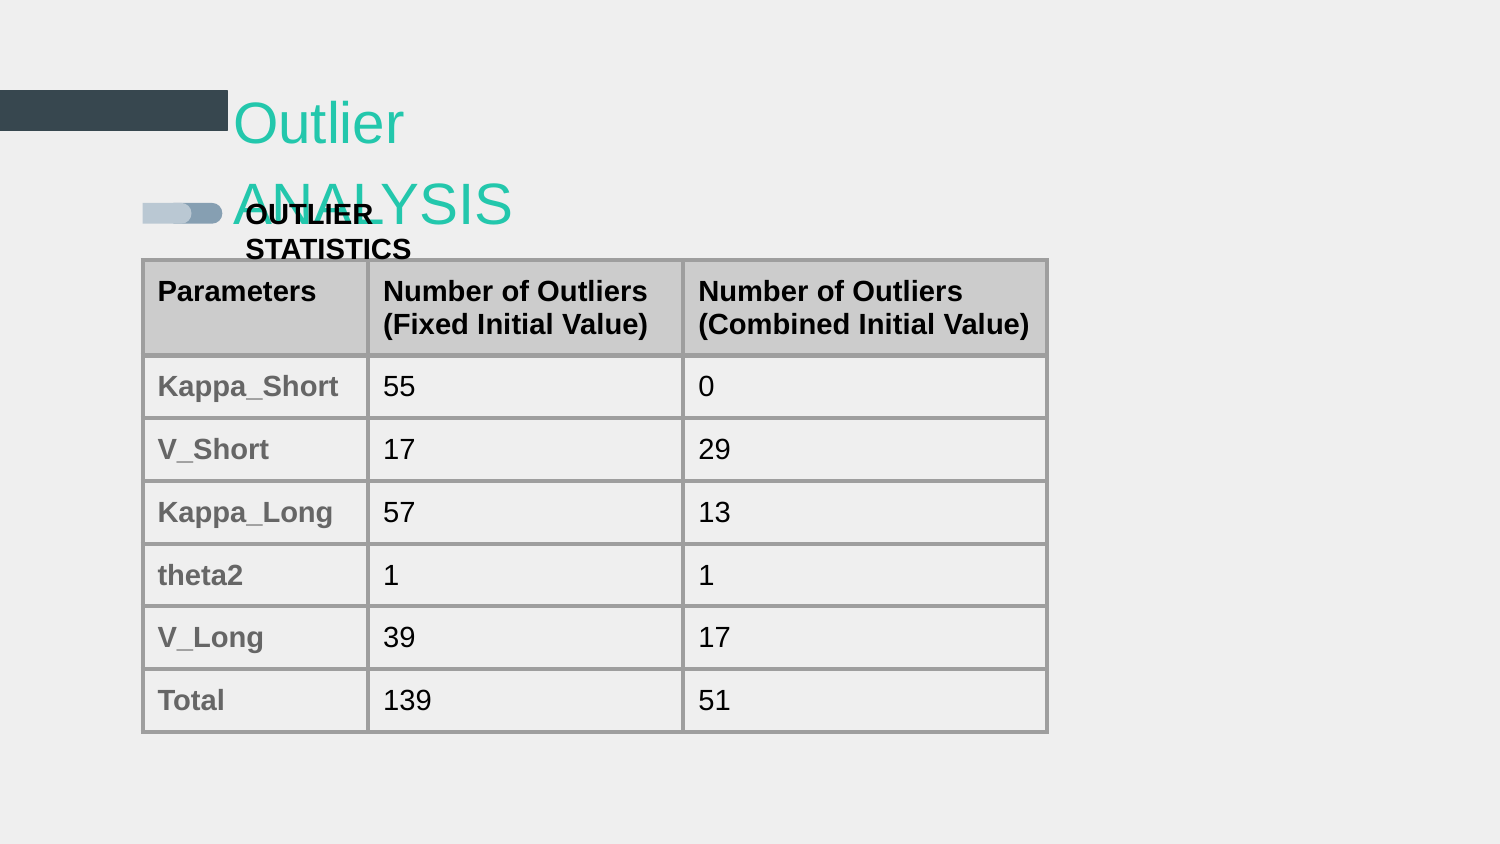

# Outlier ANALYSIS
OUTLIER STATISTICS

| Parameters | Number of Outliers (Fixed Initial Value) | Number of Outliers (Combined Initial Value) |
| --- | --- | --- |
| Kappa\_Short | 55 | 0 |
| V\_Short | 17 | 29 |
| Kappa\_Long | 57 | 13 |
| theta2 | 1 | 1 |
| V\_Long | 39 | 17 |
| Total | 139 | 51 |